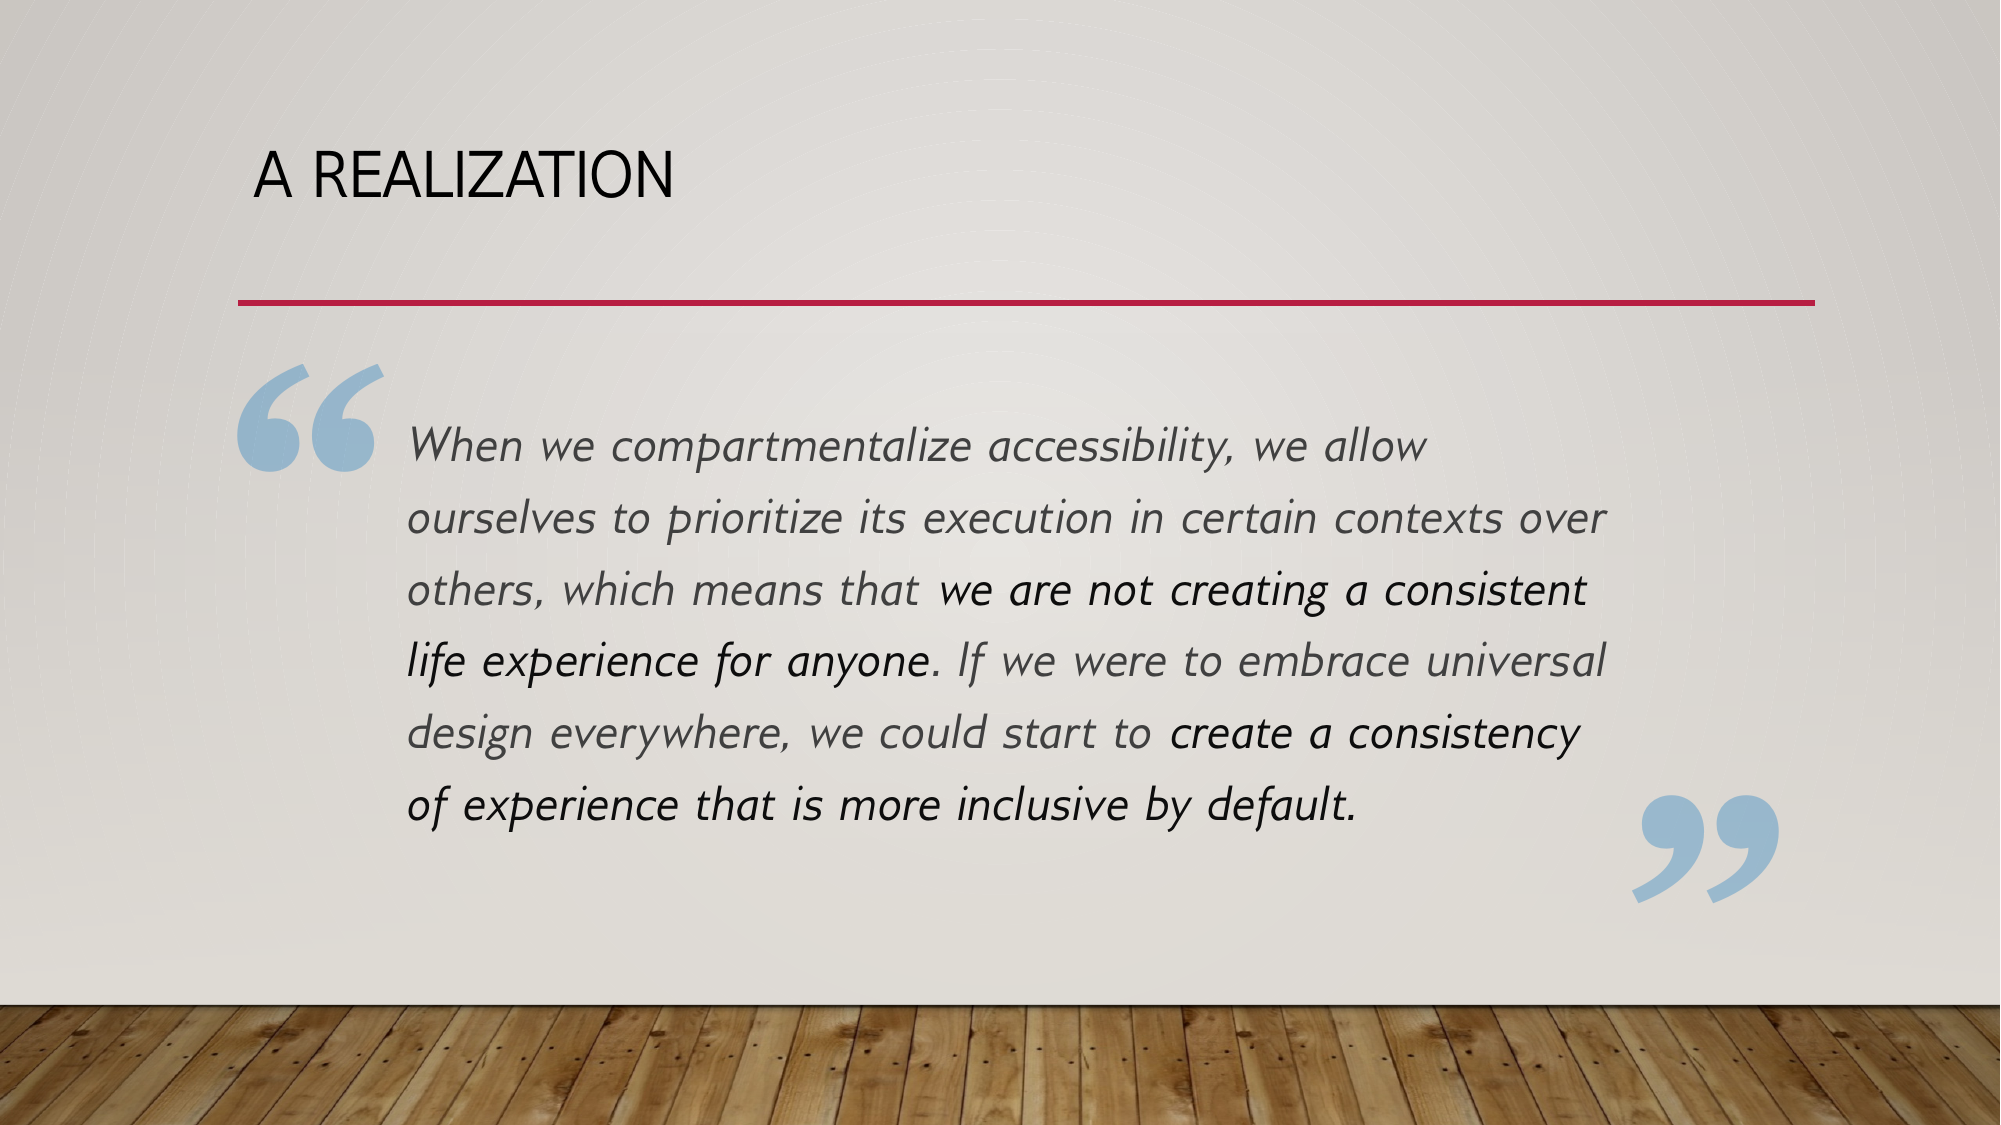

# A realization
“
When we compartmentalize accessibility, we allow ourselves to prioritize its execution in certain contexts over others, which means that we are not creating a consistent life experience for anyone. If we were to embrace universal design everywhere, we could start to create a consistency of experience that is more inclusive by default.
“